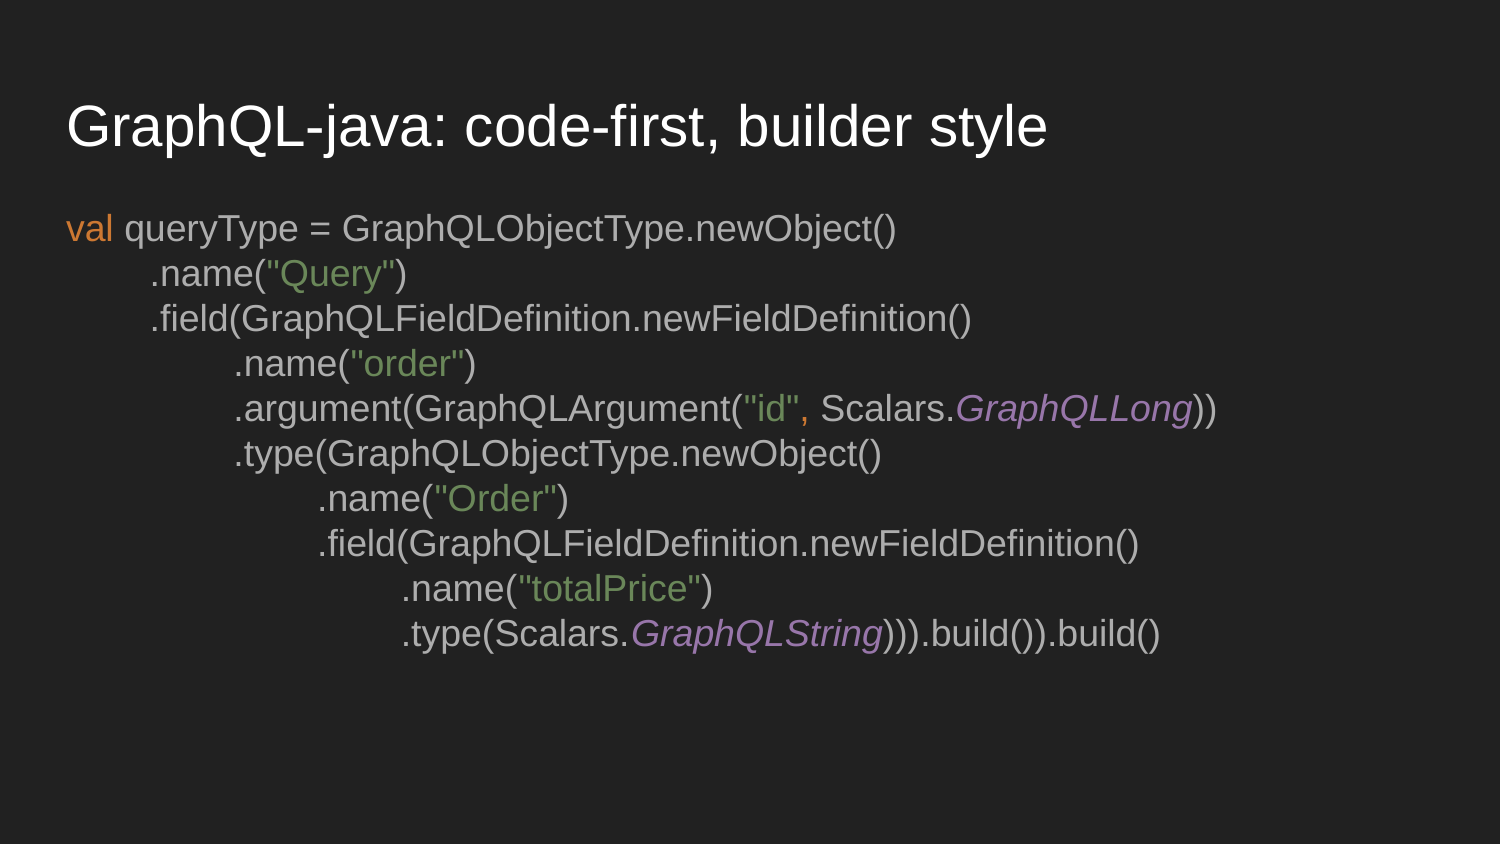

# GraphQL-java: code-first, builder style
val queryType = GraphQLObjectType.newObject()
        .name("Query")
        .field(GraphQLFieldDefinition.newFieldDefinition()
                .name("order")
                .argument(GraphQLArgument("id", Scalars.GraphQLLong))
                .type(GraphQLObjectType.newObject()
                        .name("Order")
                        .field(GraphQLFieldDefinition.newFieldDefinition()
                                .name("totalPrice")
                                .type(Scalars.GraphQLString))).build()).build()